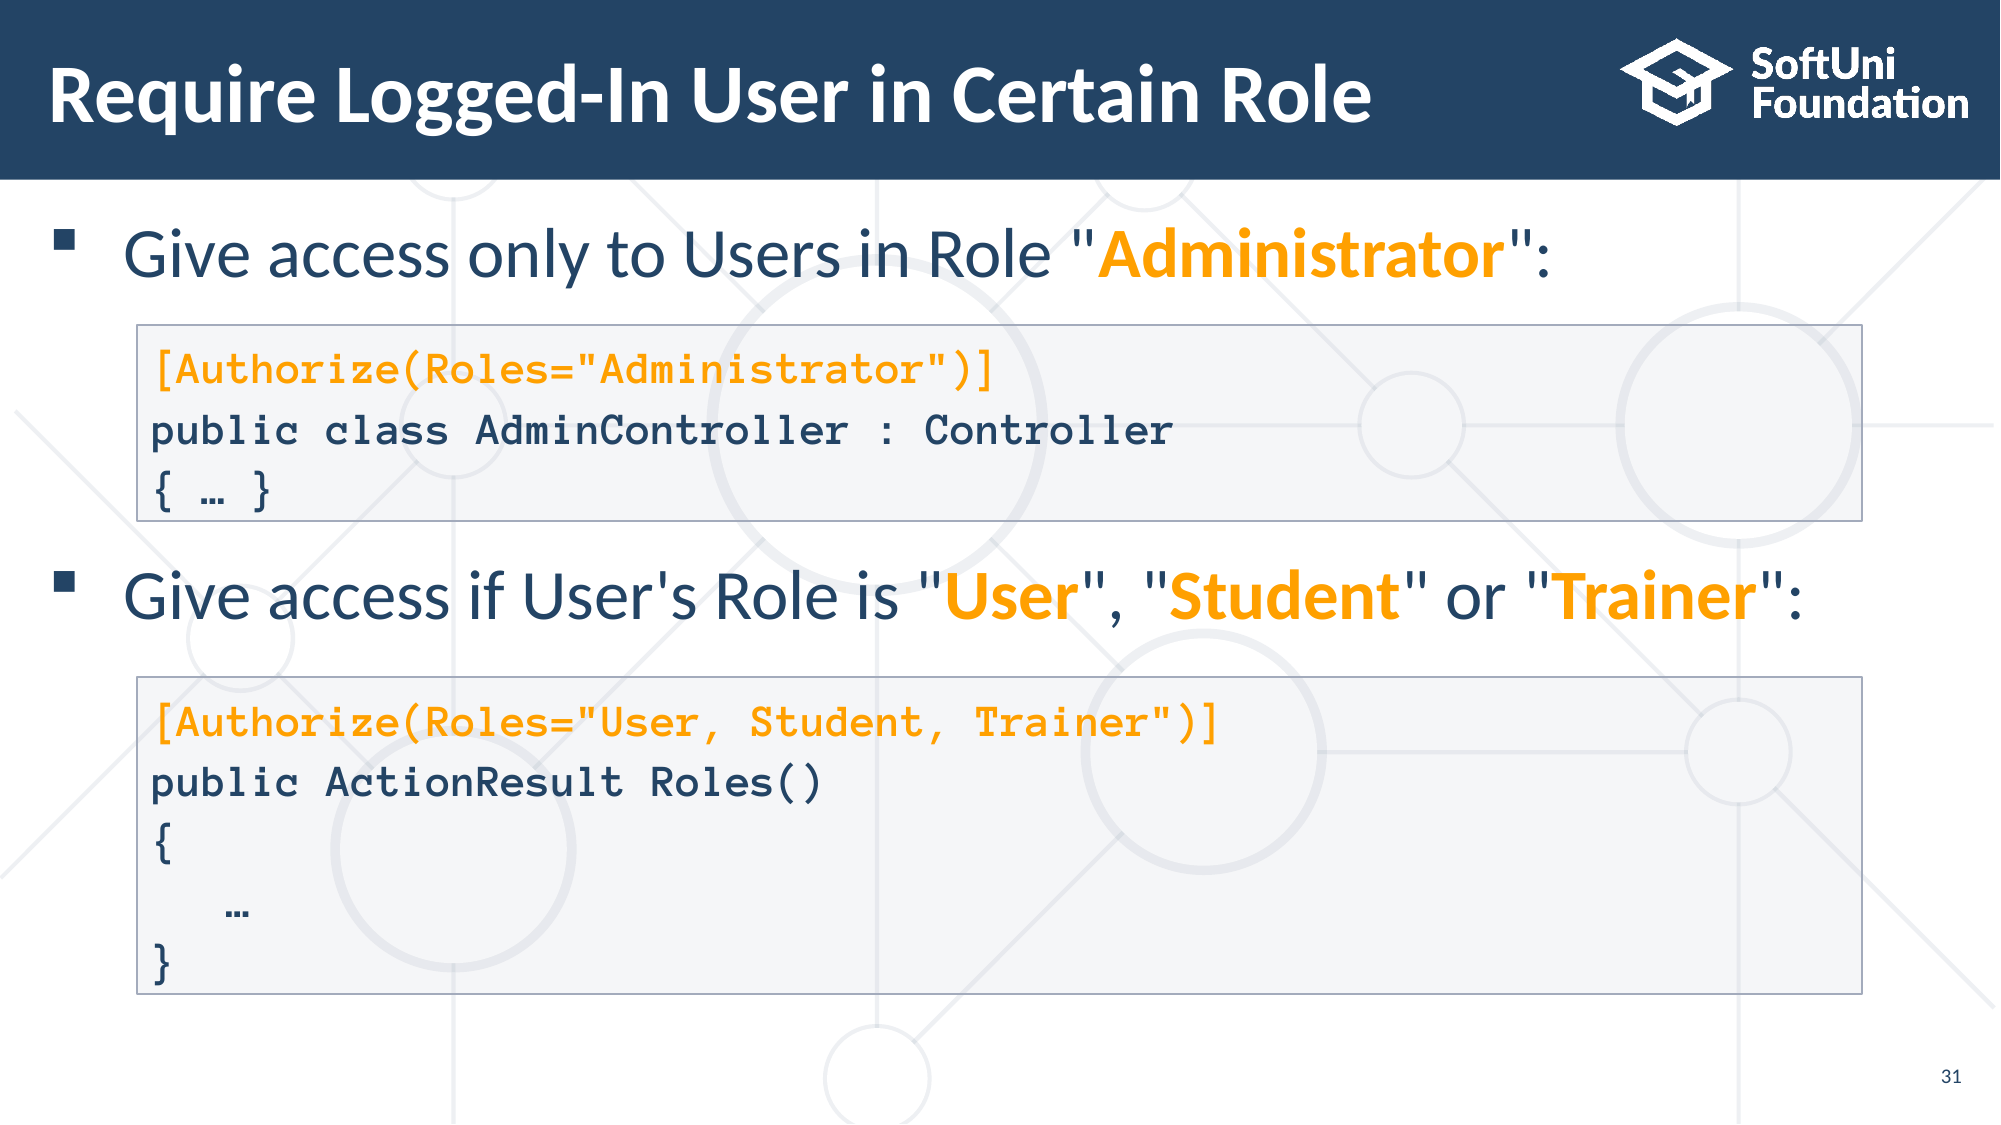

# Require Logged-In User in Certain Role
Give access only to Users in Role "Administrator":

Give access if User's Role is "User", "Student" or "Trainer":

[Authorize(Roles="Administrator")]
public class AdminController : Controller
{ … }
[Authorize(Roles="User, Student, Trainer")]
public ActionResult Roles()
{
   …
}
31